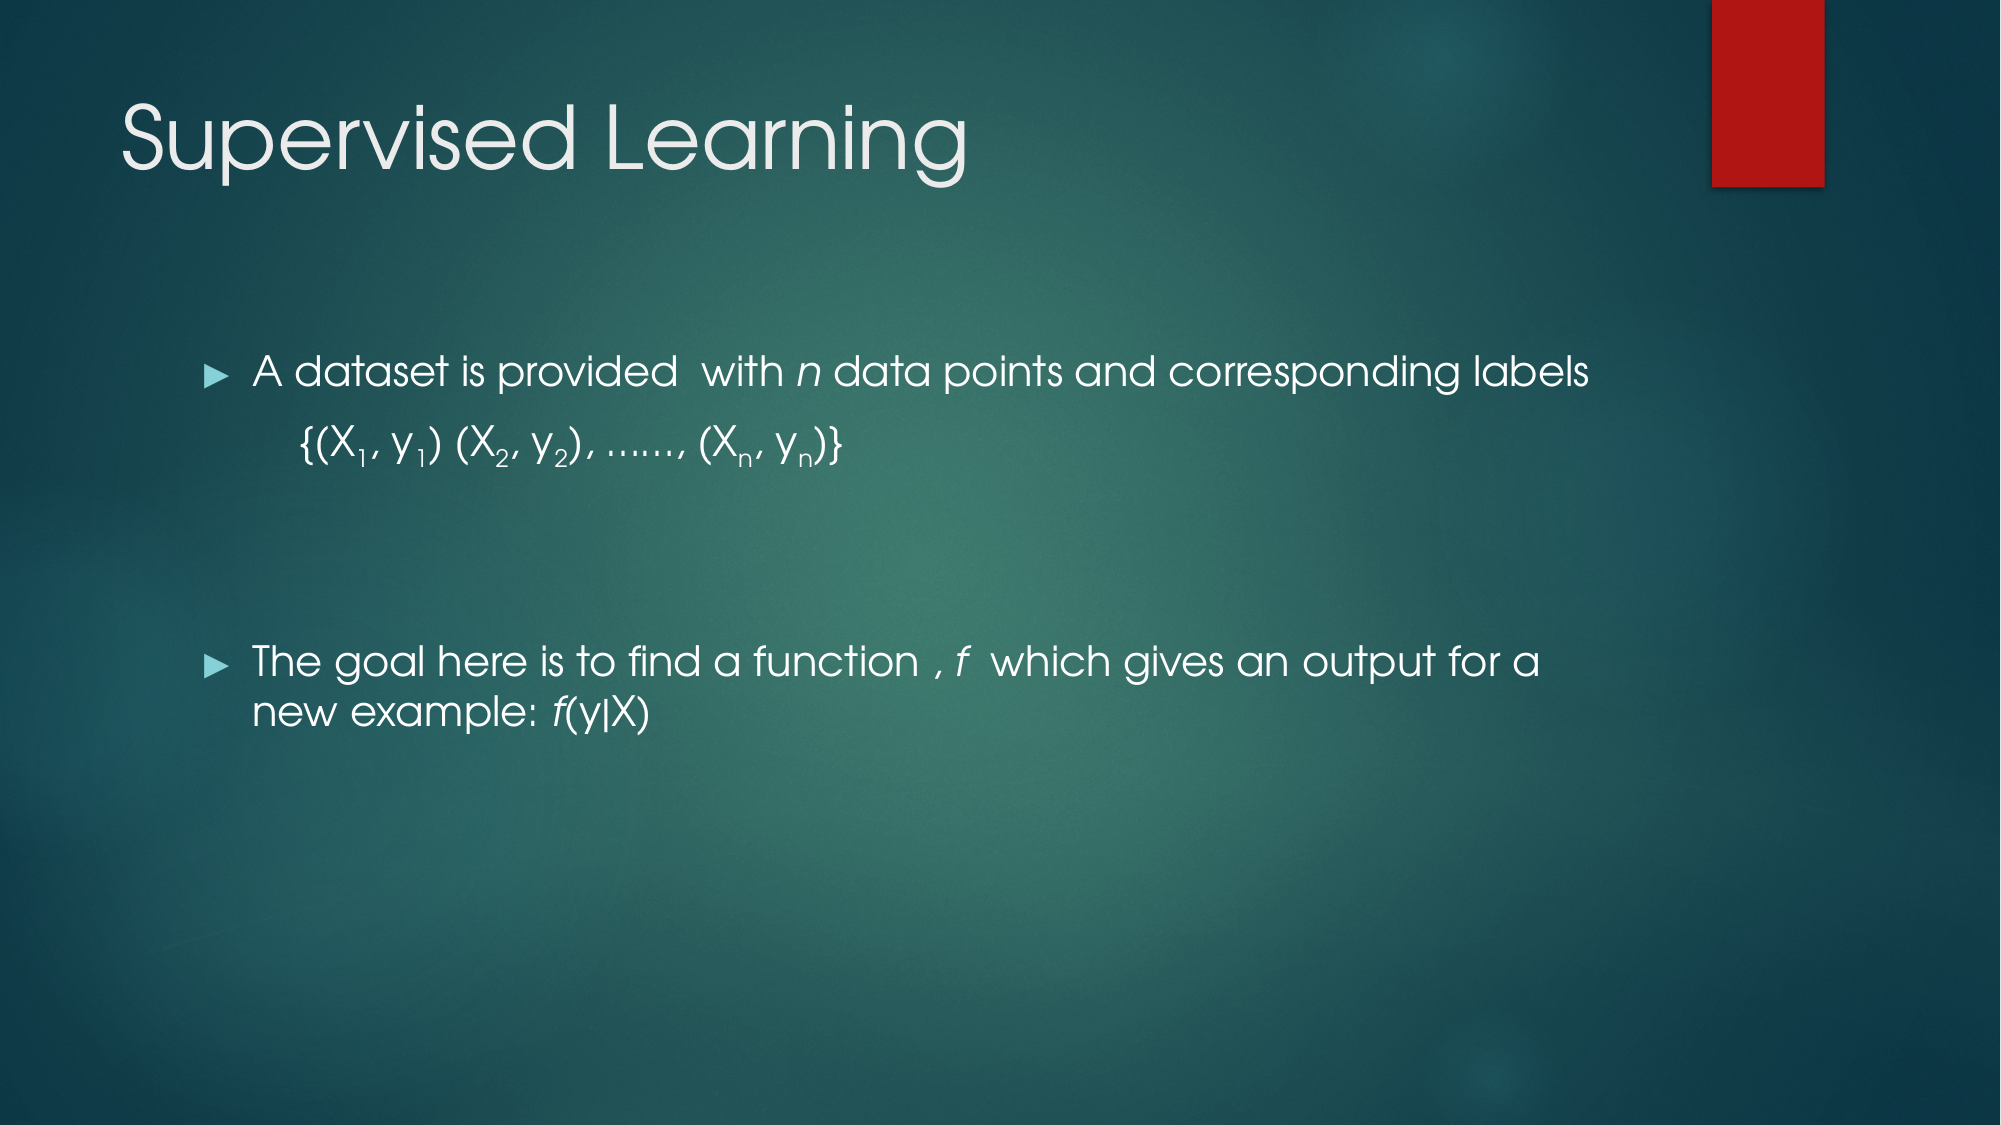

# Supervised Learning
A dataset is provided  with n data points and corresponding labels
         {(X1, y1) (X2, y2), ……, (Xn, yn)}

The goal here is to find a function , f  which gives an output for a new example: f(y|X)